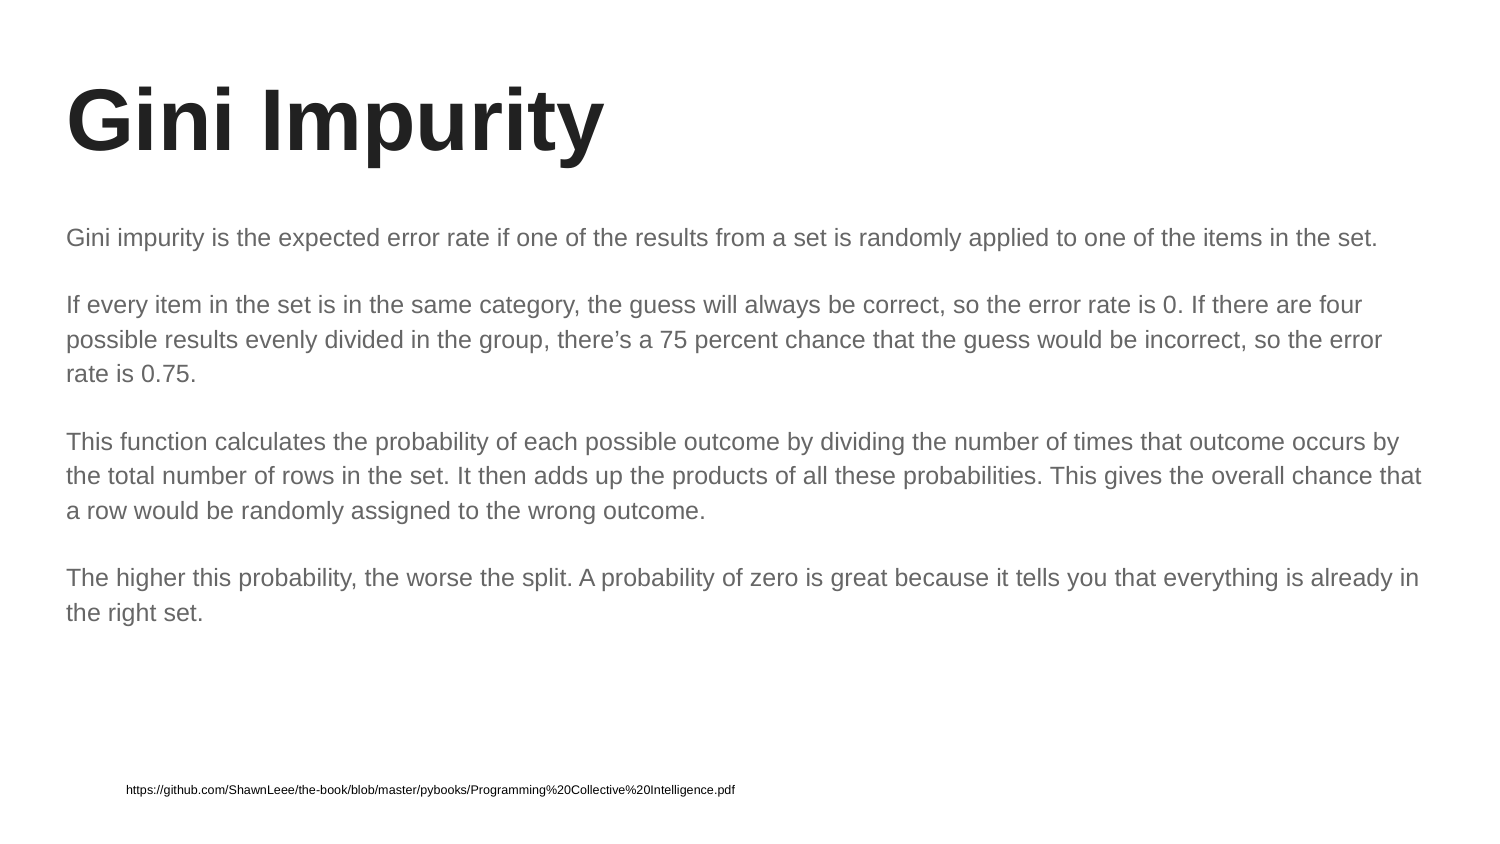

# Gini Impurity
Gini impurity is the expected error rate if one of the results from a set is randomly applied to one of the items in the set.
If every item in the set is in the same category, the guess will always be correct, so the error rate is 0. If there are four possible results evenly divided in the group, there’s a 75 percent chance that the guess would be incorrect, so the error rate is 0.75.
This function calculates the probability of each possible outcome by dividing the number of times that outcome occurs by the total number of rows in the set. It then adds up the products of all these probabilities. This gives the overall chance that a row would be randomly assigned to the wrong outcome.
The higher this probability, the worse the split. A probability of zero is great because it tells you that everything is already in the right set.
https://github.com/ShawnLeee/the-book/blob/master/pybooks/Programming%20Collective%20Intelligence.pdf